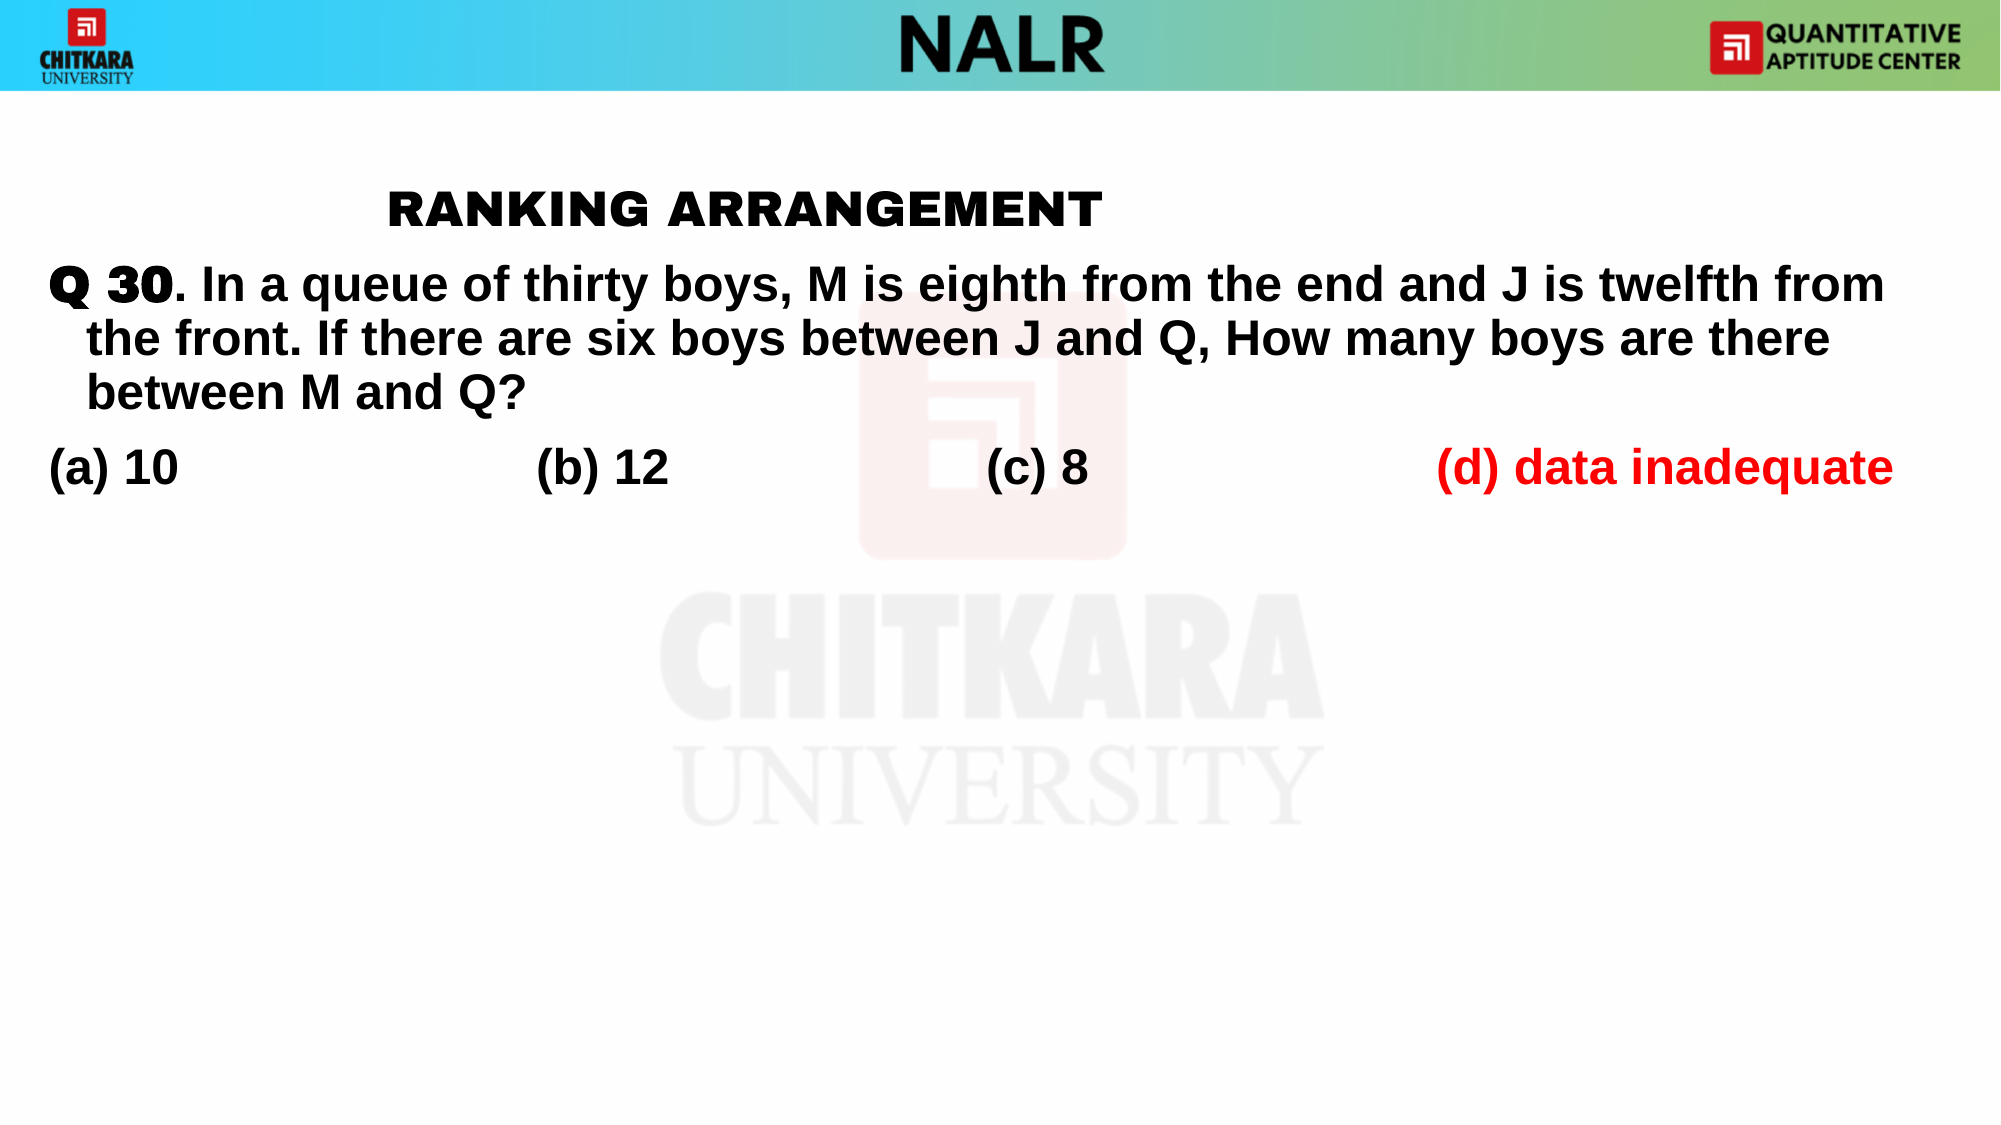

#
			RANKING ARRANGEMENT
Q 30. In a queue of thirty boys, M is eighth from the end and J is twelfth from the front. If there are six boys between J and Q, How many boys are there between M and Q?
(a) 10 			(b) 12 			(c) 8 			(d) data inadequate